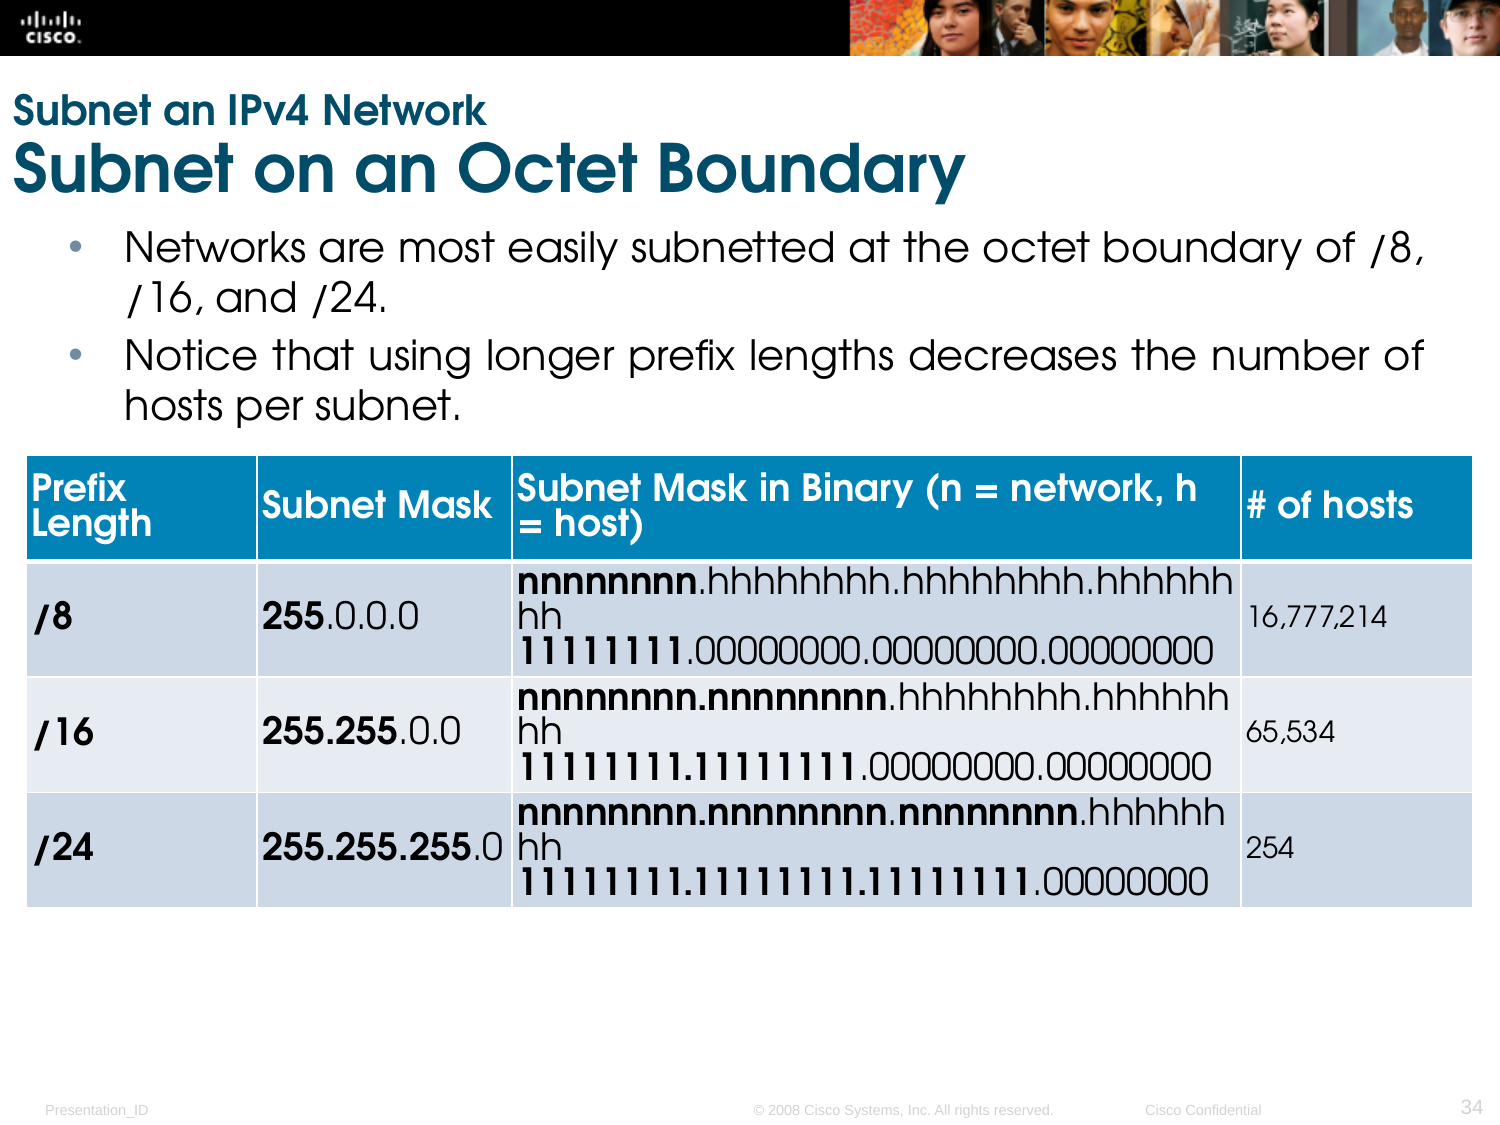

# Subnet an IPv4 Network Subnet on an Octet Boundary
Networks are most easily subnetted at the octet boundary of /8, /16, and /24.
Notice that using longer prefix lengths decreases the number of hosts per subnet.
| Prefix Length | Subnet Mask | Subnet Mask in Binary (n = network, h = host) | # of hosts |
| --- | --- | --- | --- |
| /8 | 255.0.0.0 | nnnnnnnn.hhhhhhhh.hhhhhhhh.hhhhhhhh 11111111.00000000.00000000.00000000 | 16,777,214 |
| /16 | 255.255.0.0 | nnnnnnnn.nnnnnnnn.hhhhhhhh.hhhhhhhh 11111111.11111111.00000000.00000000 | 65,534 |
| /24 | 255.255.255.0 | nnnnnnnn.nnnnnnnn.nnnnnnnn.hhhhhhhh 11111111.11111111.11111111.00000000 | 254 |